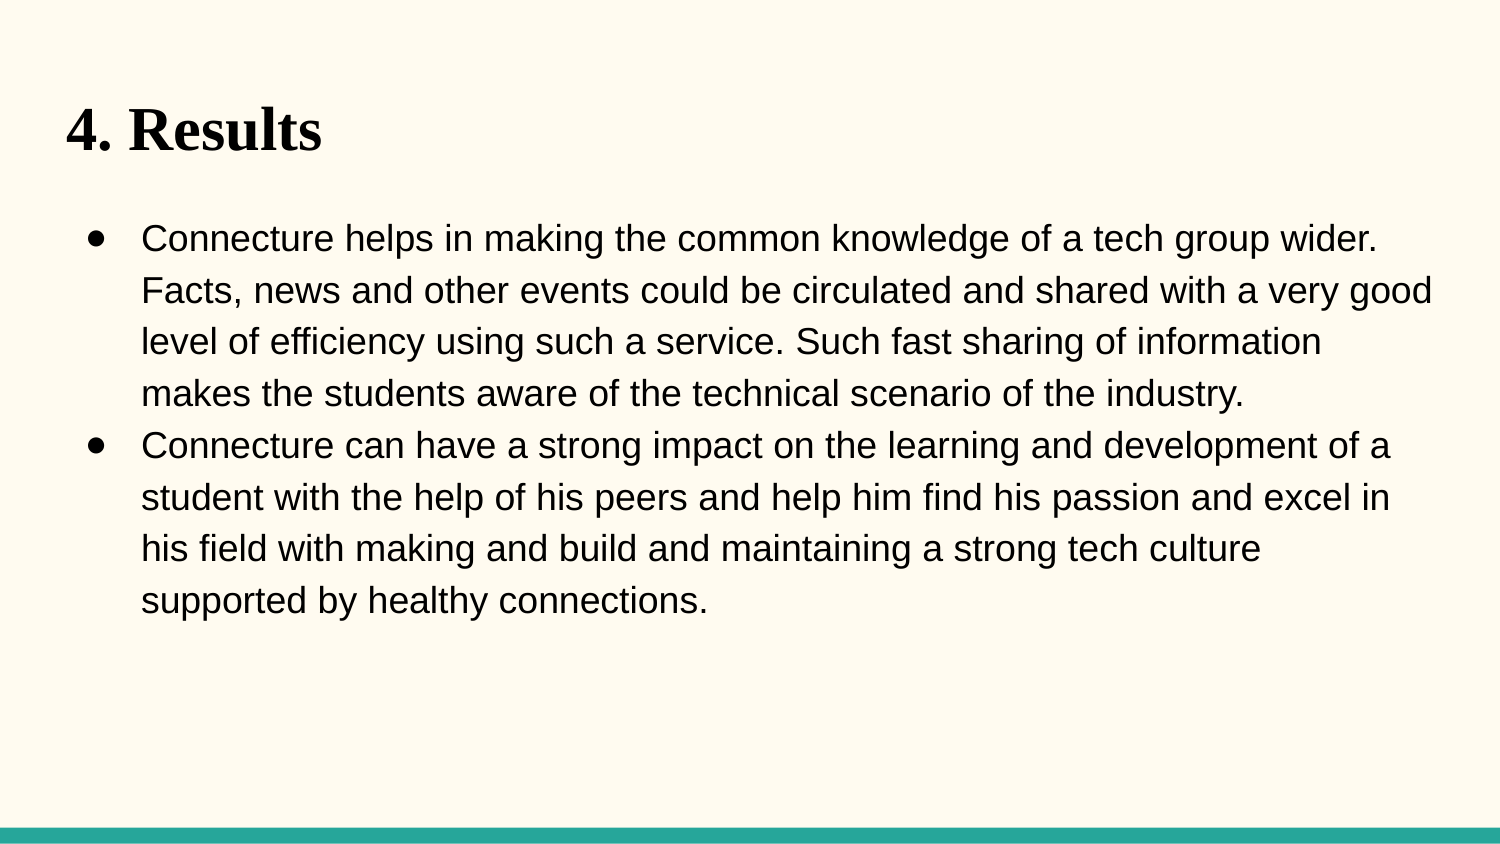

# 4. Results
Connecture helps in making the common knowledge of a tech group wider. Facts, news and other events could be circulated and shared with a very good level of efficiency using such a service. Such fast sharing of information makes the students aware of the technical scenario of the industry.
Connecture can have a strong impact on the learning and development of a student with the help of his peers and help him find his passion and excel in his field with making and build and maintaining a strong tech culture supported by healthy connections.